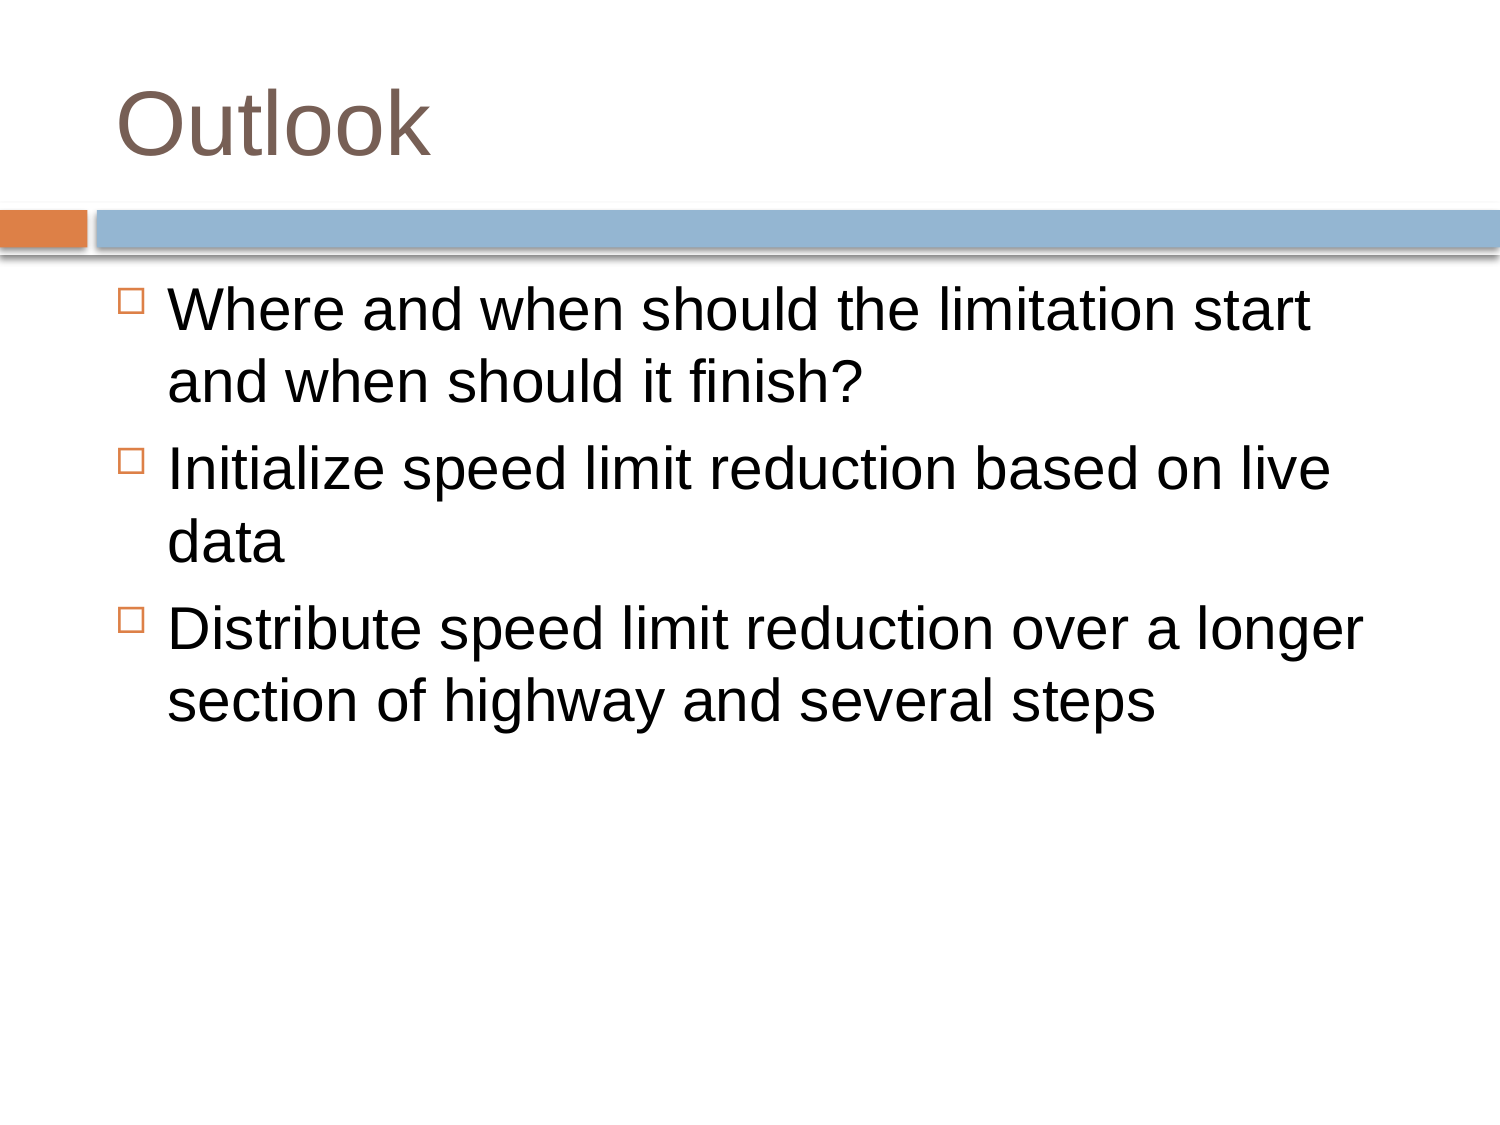

# Outlook
Where and when should the limitation start and when should it finish?
Initialize speed limit reduction based on live data
Distribute speed limit reduction over a longer section of highway and several steps